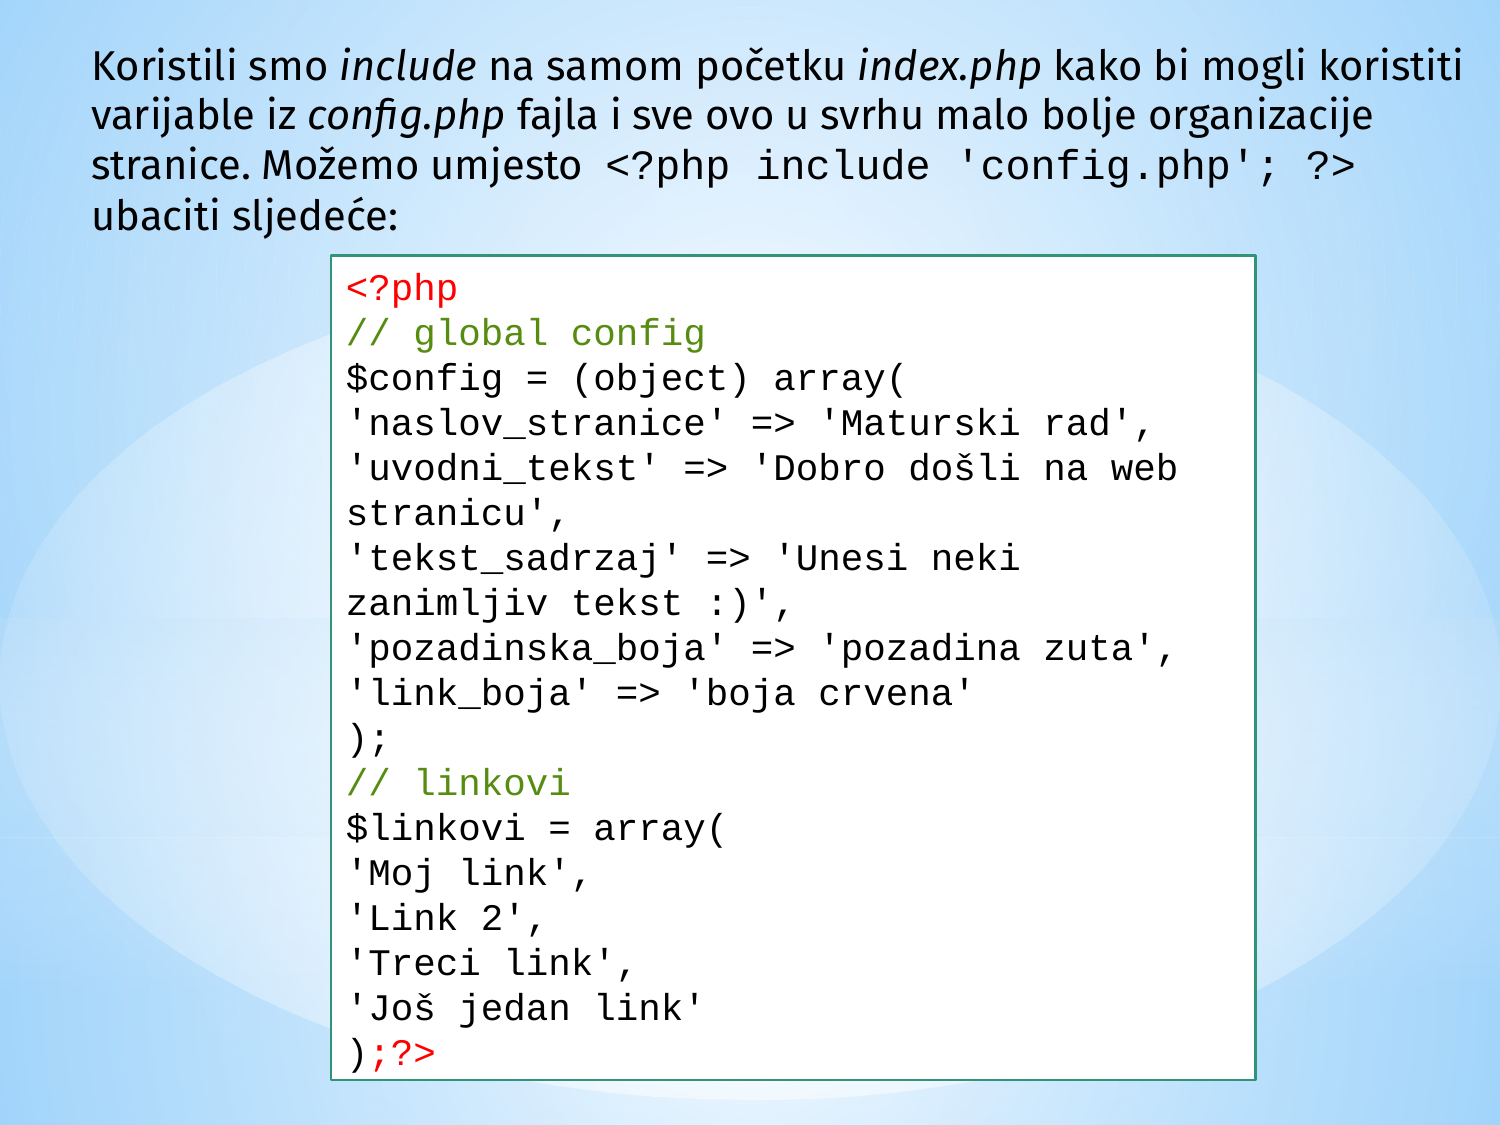

Koristili smo include na samom početku index.php kako bi mogli koristiti varijable iz config.php fajla i sve ovo u svrhu malo bolje organizacije stranice. Možemo umjesto  <?php include 'config.php'; ?> ubaciti sljedeće:

<?php
// global config
$config = (object) array(
'naslov_stranice' => 'Maturski rad',
'uvodni_tekst' => 'Dobro došli na web stranicu',
'tekst_sadrzaj' => 'Unesi neki zanimljiv tekst :)',
'pozadinska_boja' => 'pozadina zuta',
'link_boja' => 'boja crvena'
);
// linkovi
$linkovi = array(
'Moj link',
'Link 2',
'Treci link',
'Još jedan link'
);?>